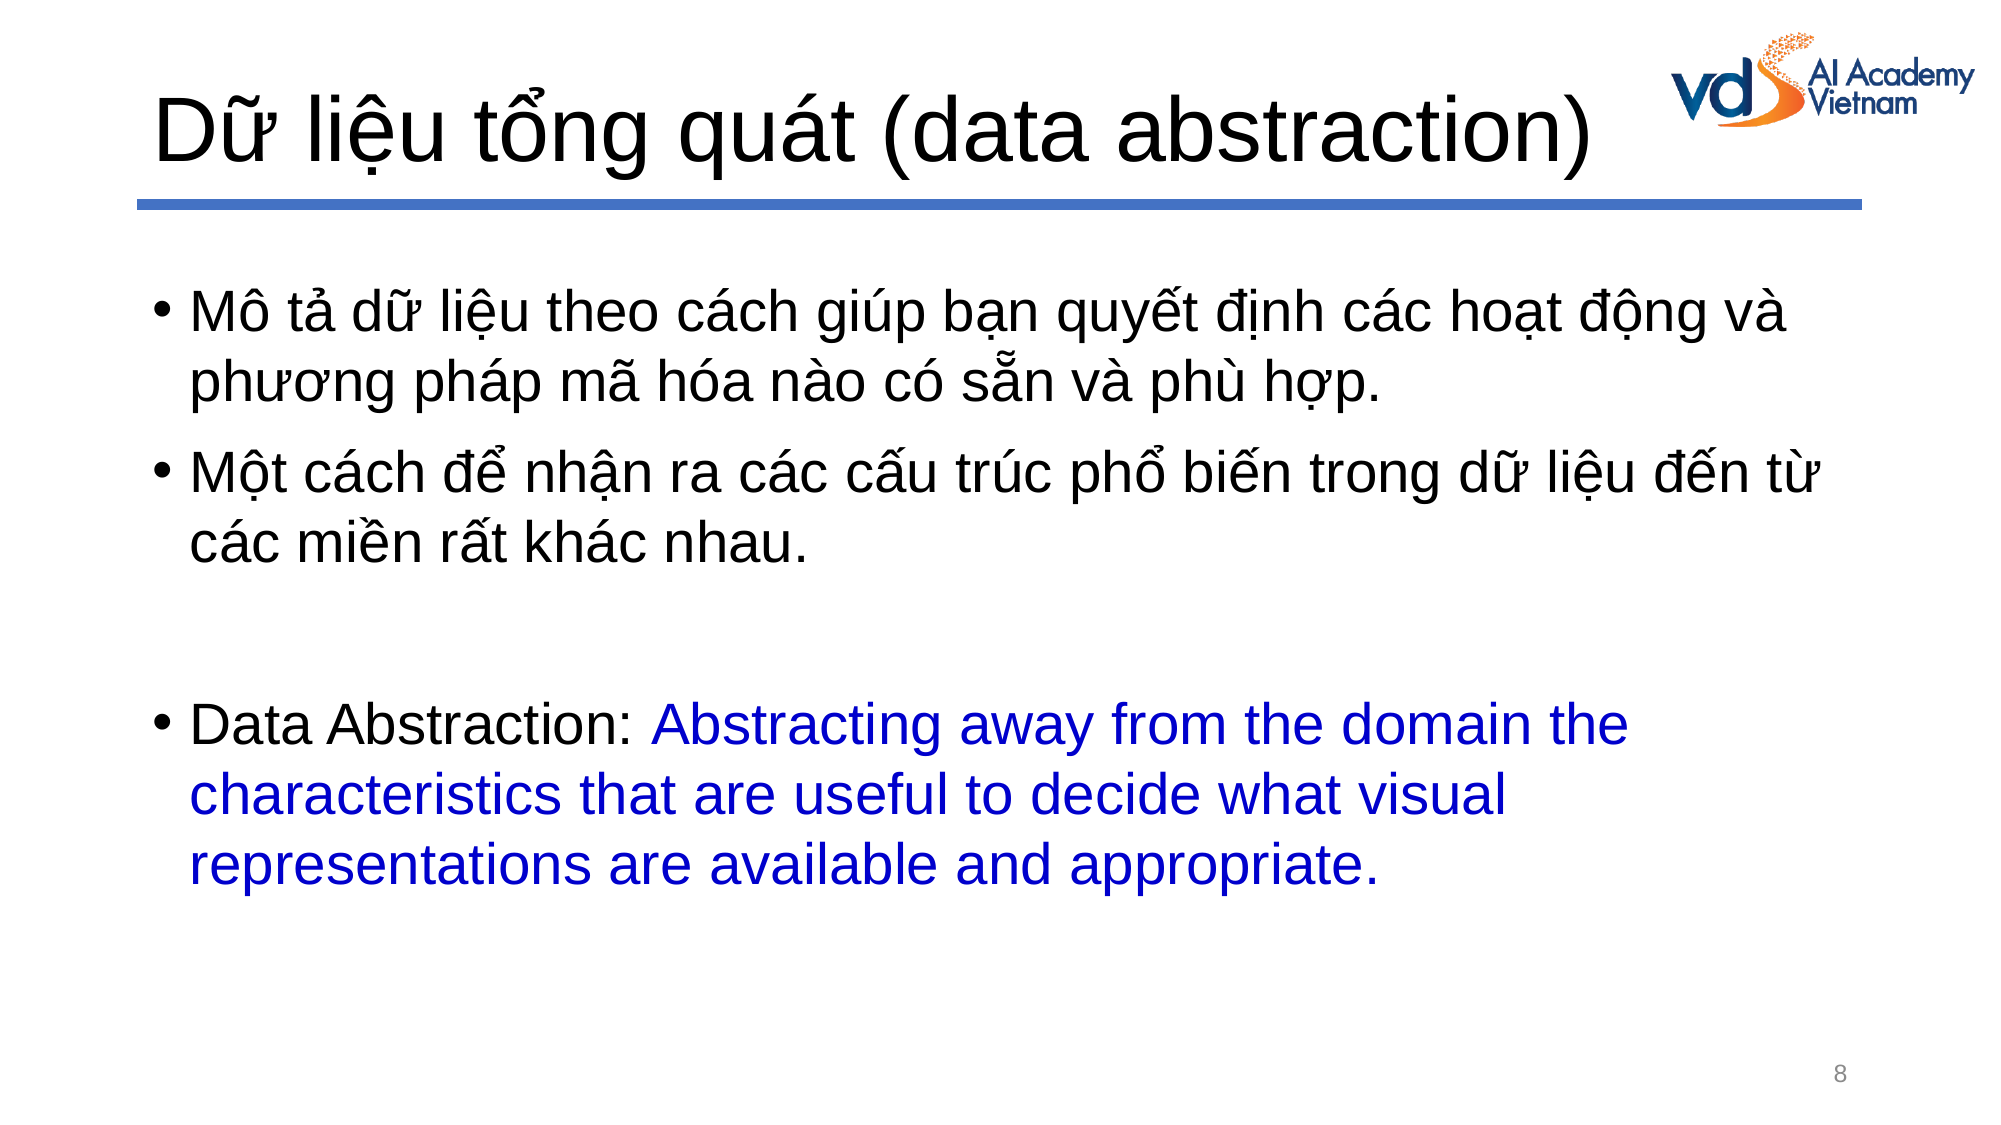

# Dữ liệu tổng quát (data abstraction)
Mô tả dữ liệu theo cách giúp bạn quyết định các hoạt động và phương pháp mã hóa nào có sẵn và phù hợp.
Một cách để nhận ra các cấu trúc phổ biến trong dữ liệu đến từ các miền rất khác nhau.

Data Abstraction: Abstracting away from the domain the characteristics that are useful to decide what visual representations are available and appropriate.

8